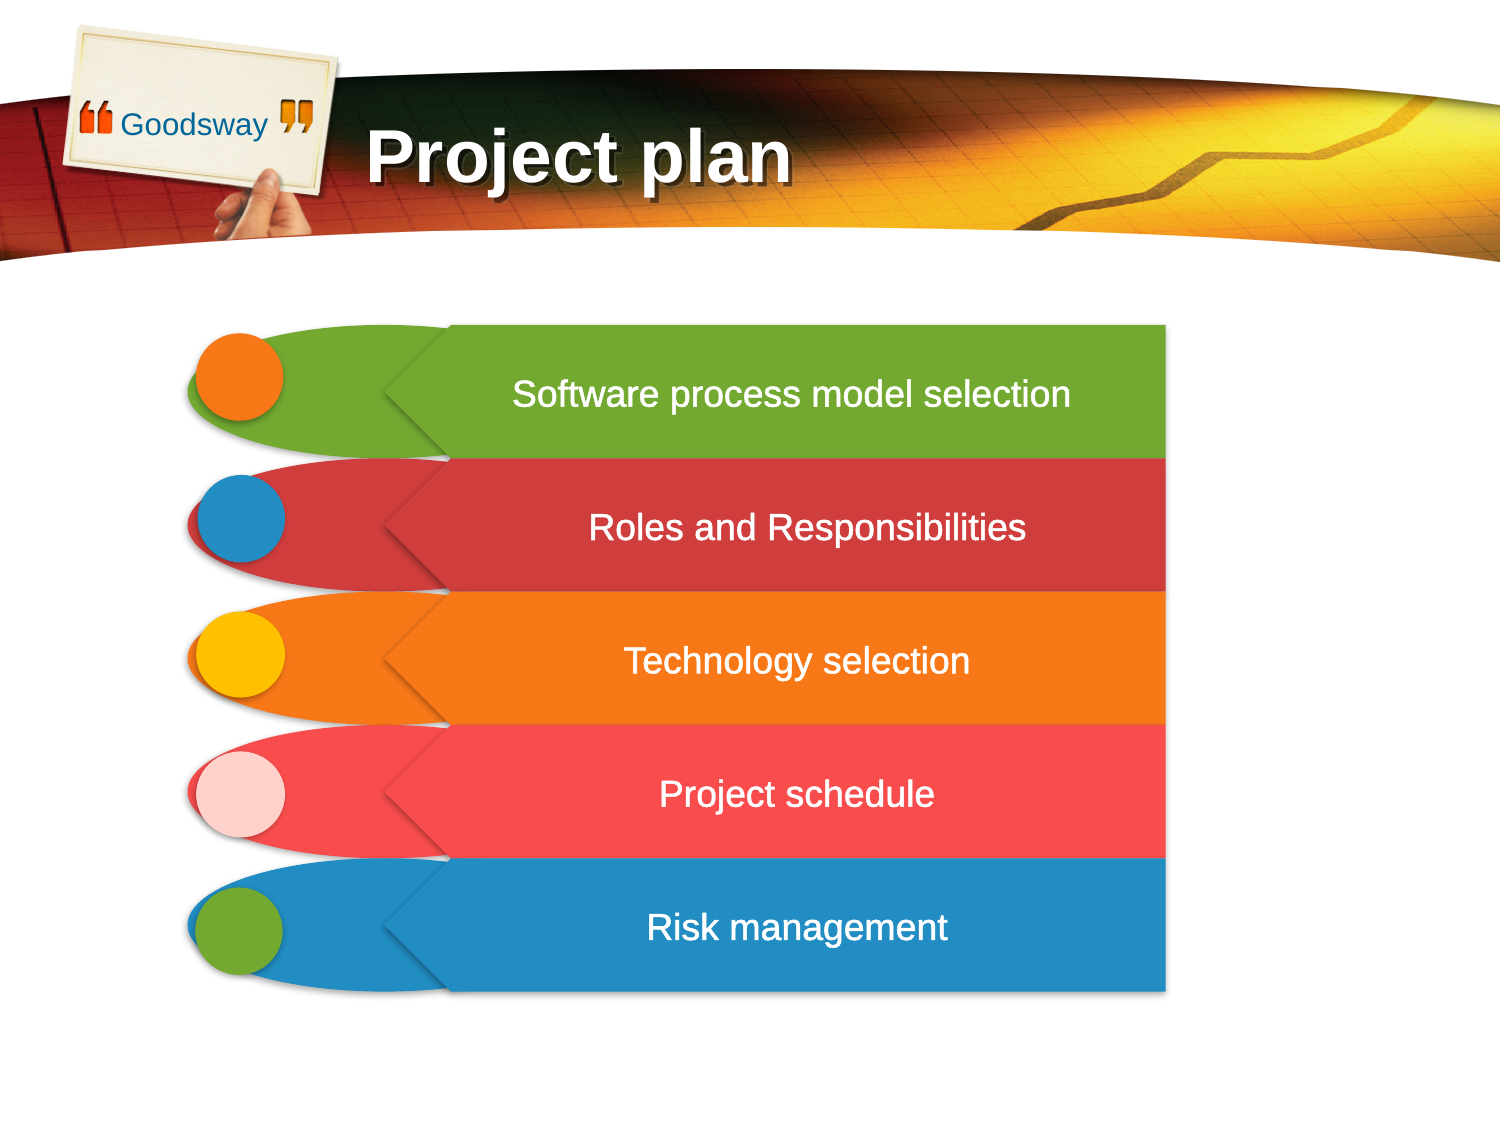

Goodsway
# Project plan
 Technology selection
 Project schedule
 Risk management
Software process model selection
   Roles and Responsibilities